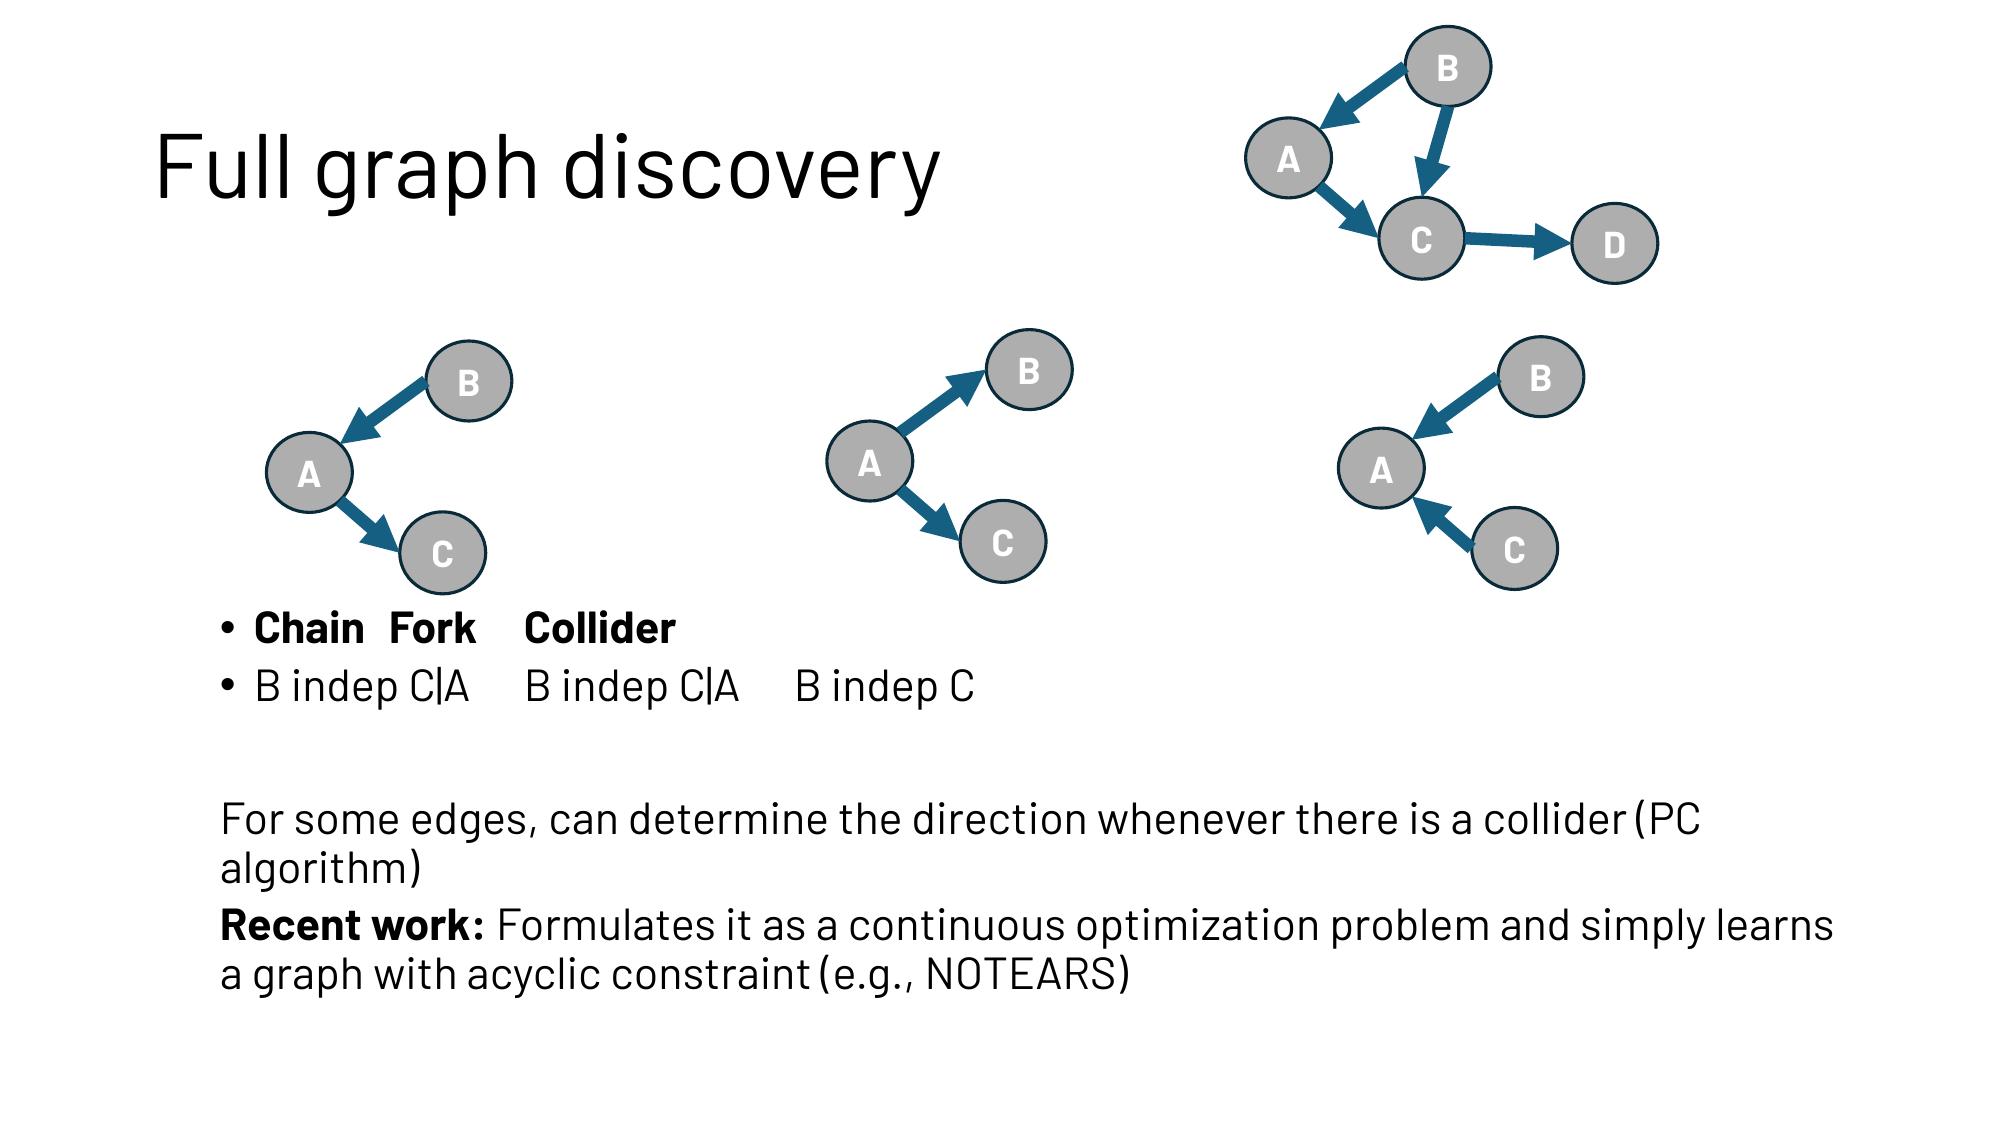

B
# Full graph discovery
A
C
D

Chain				Fork			Collider
B indep C|A			B indep C|A		B indep C

For some edges, can determine the direction whenever there is a collider (PC algorithm)
Recent work: Formulates it as a continuous optimization problem and simply learns a graph with acyclic constraint (e.g., NOTEARS)
B
B
B
A
A
A
C
C
C